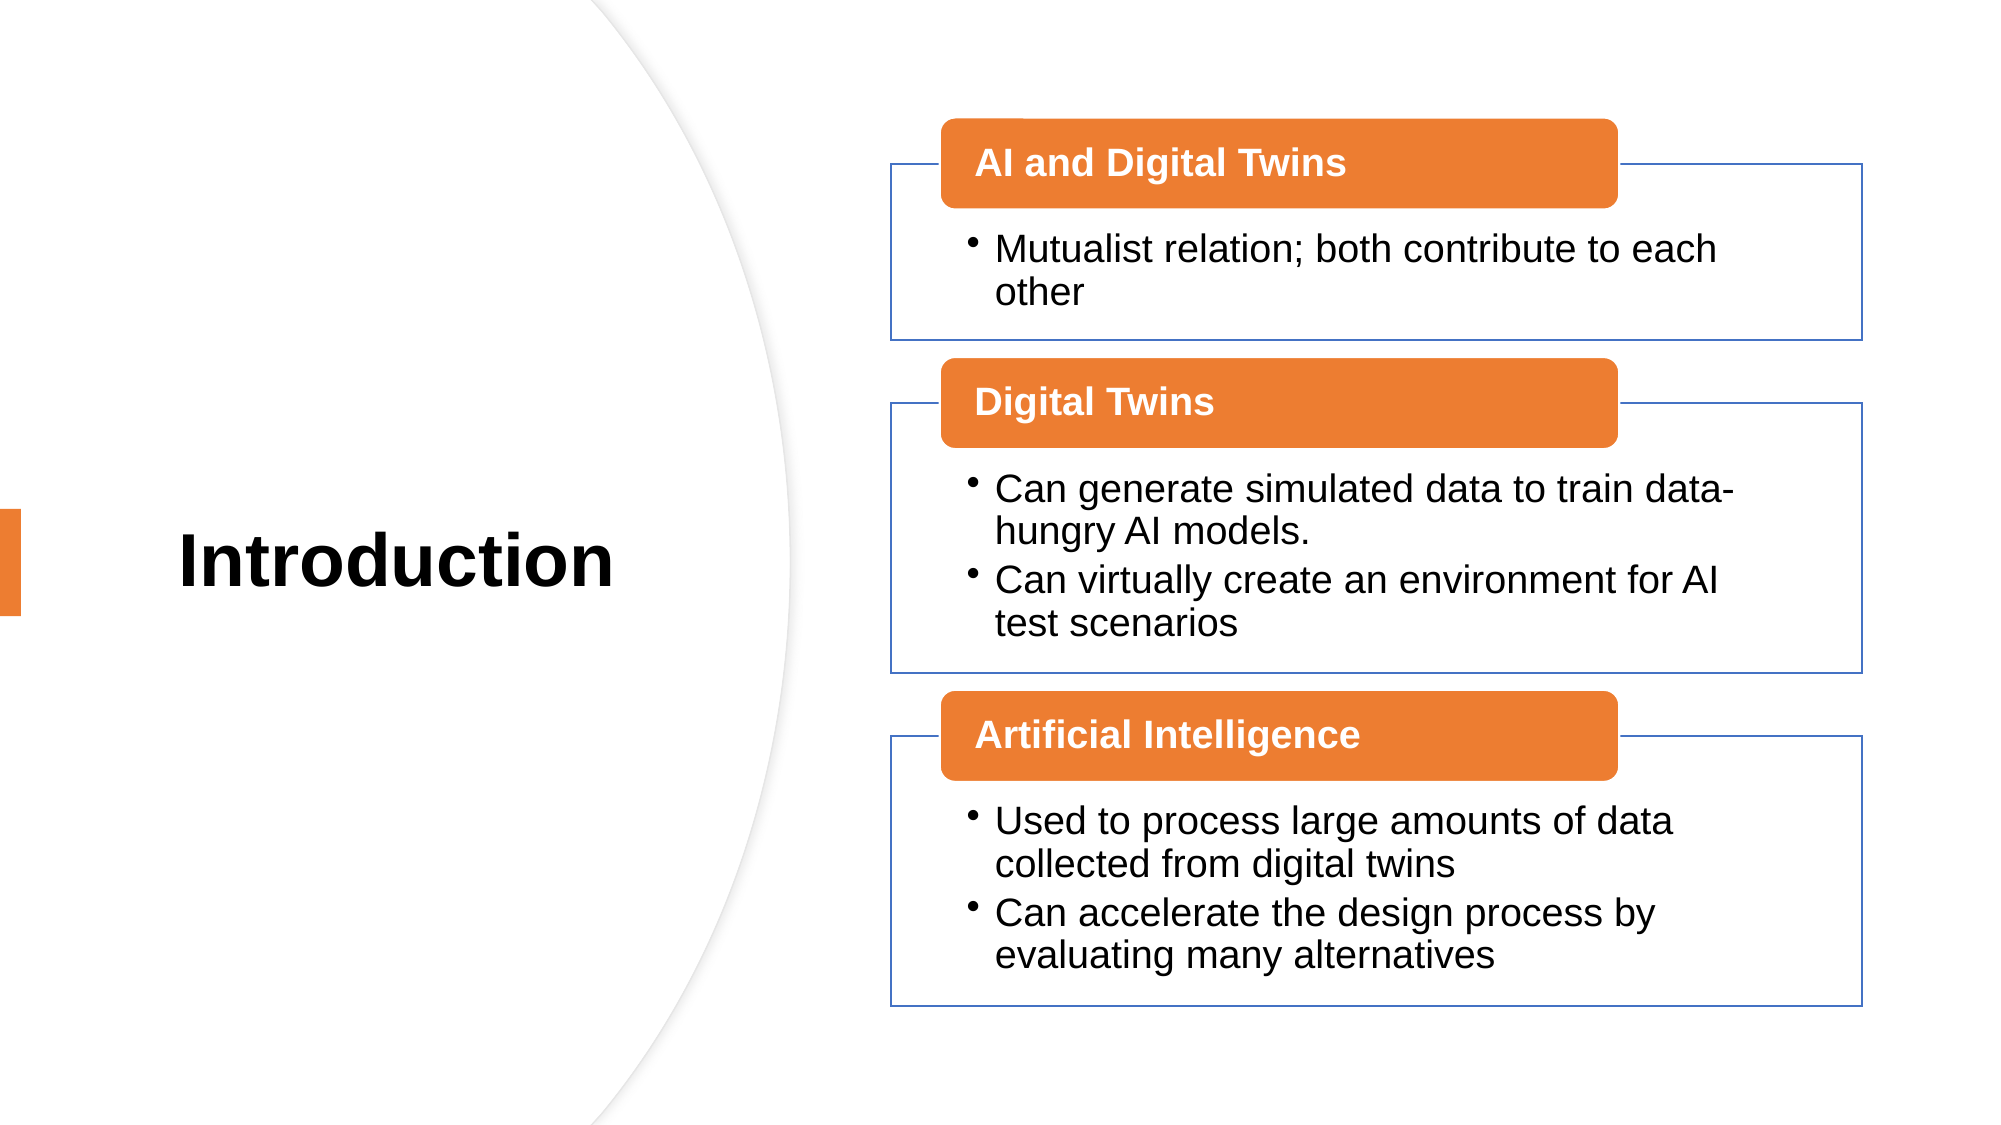

Mutualist relation; both contribute to each other
AI and Digital Twins
Can generate simulated data to train data-hungry AI models.
Can virtually create an environment for AI test scenarios
Digital Twins
Used to process large amounts of data collected from digital twins
Can accelerate the design process by evaluating many alternatives
Artificial Intelligence
# Introduction